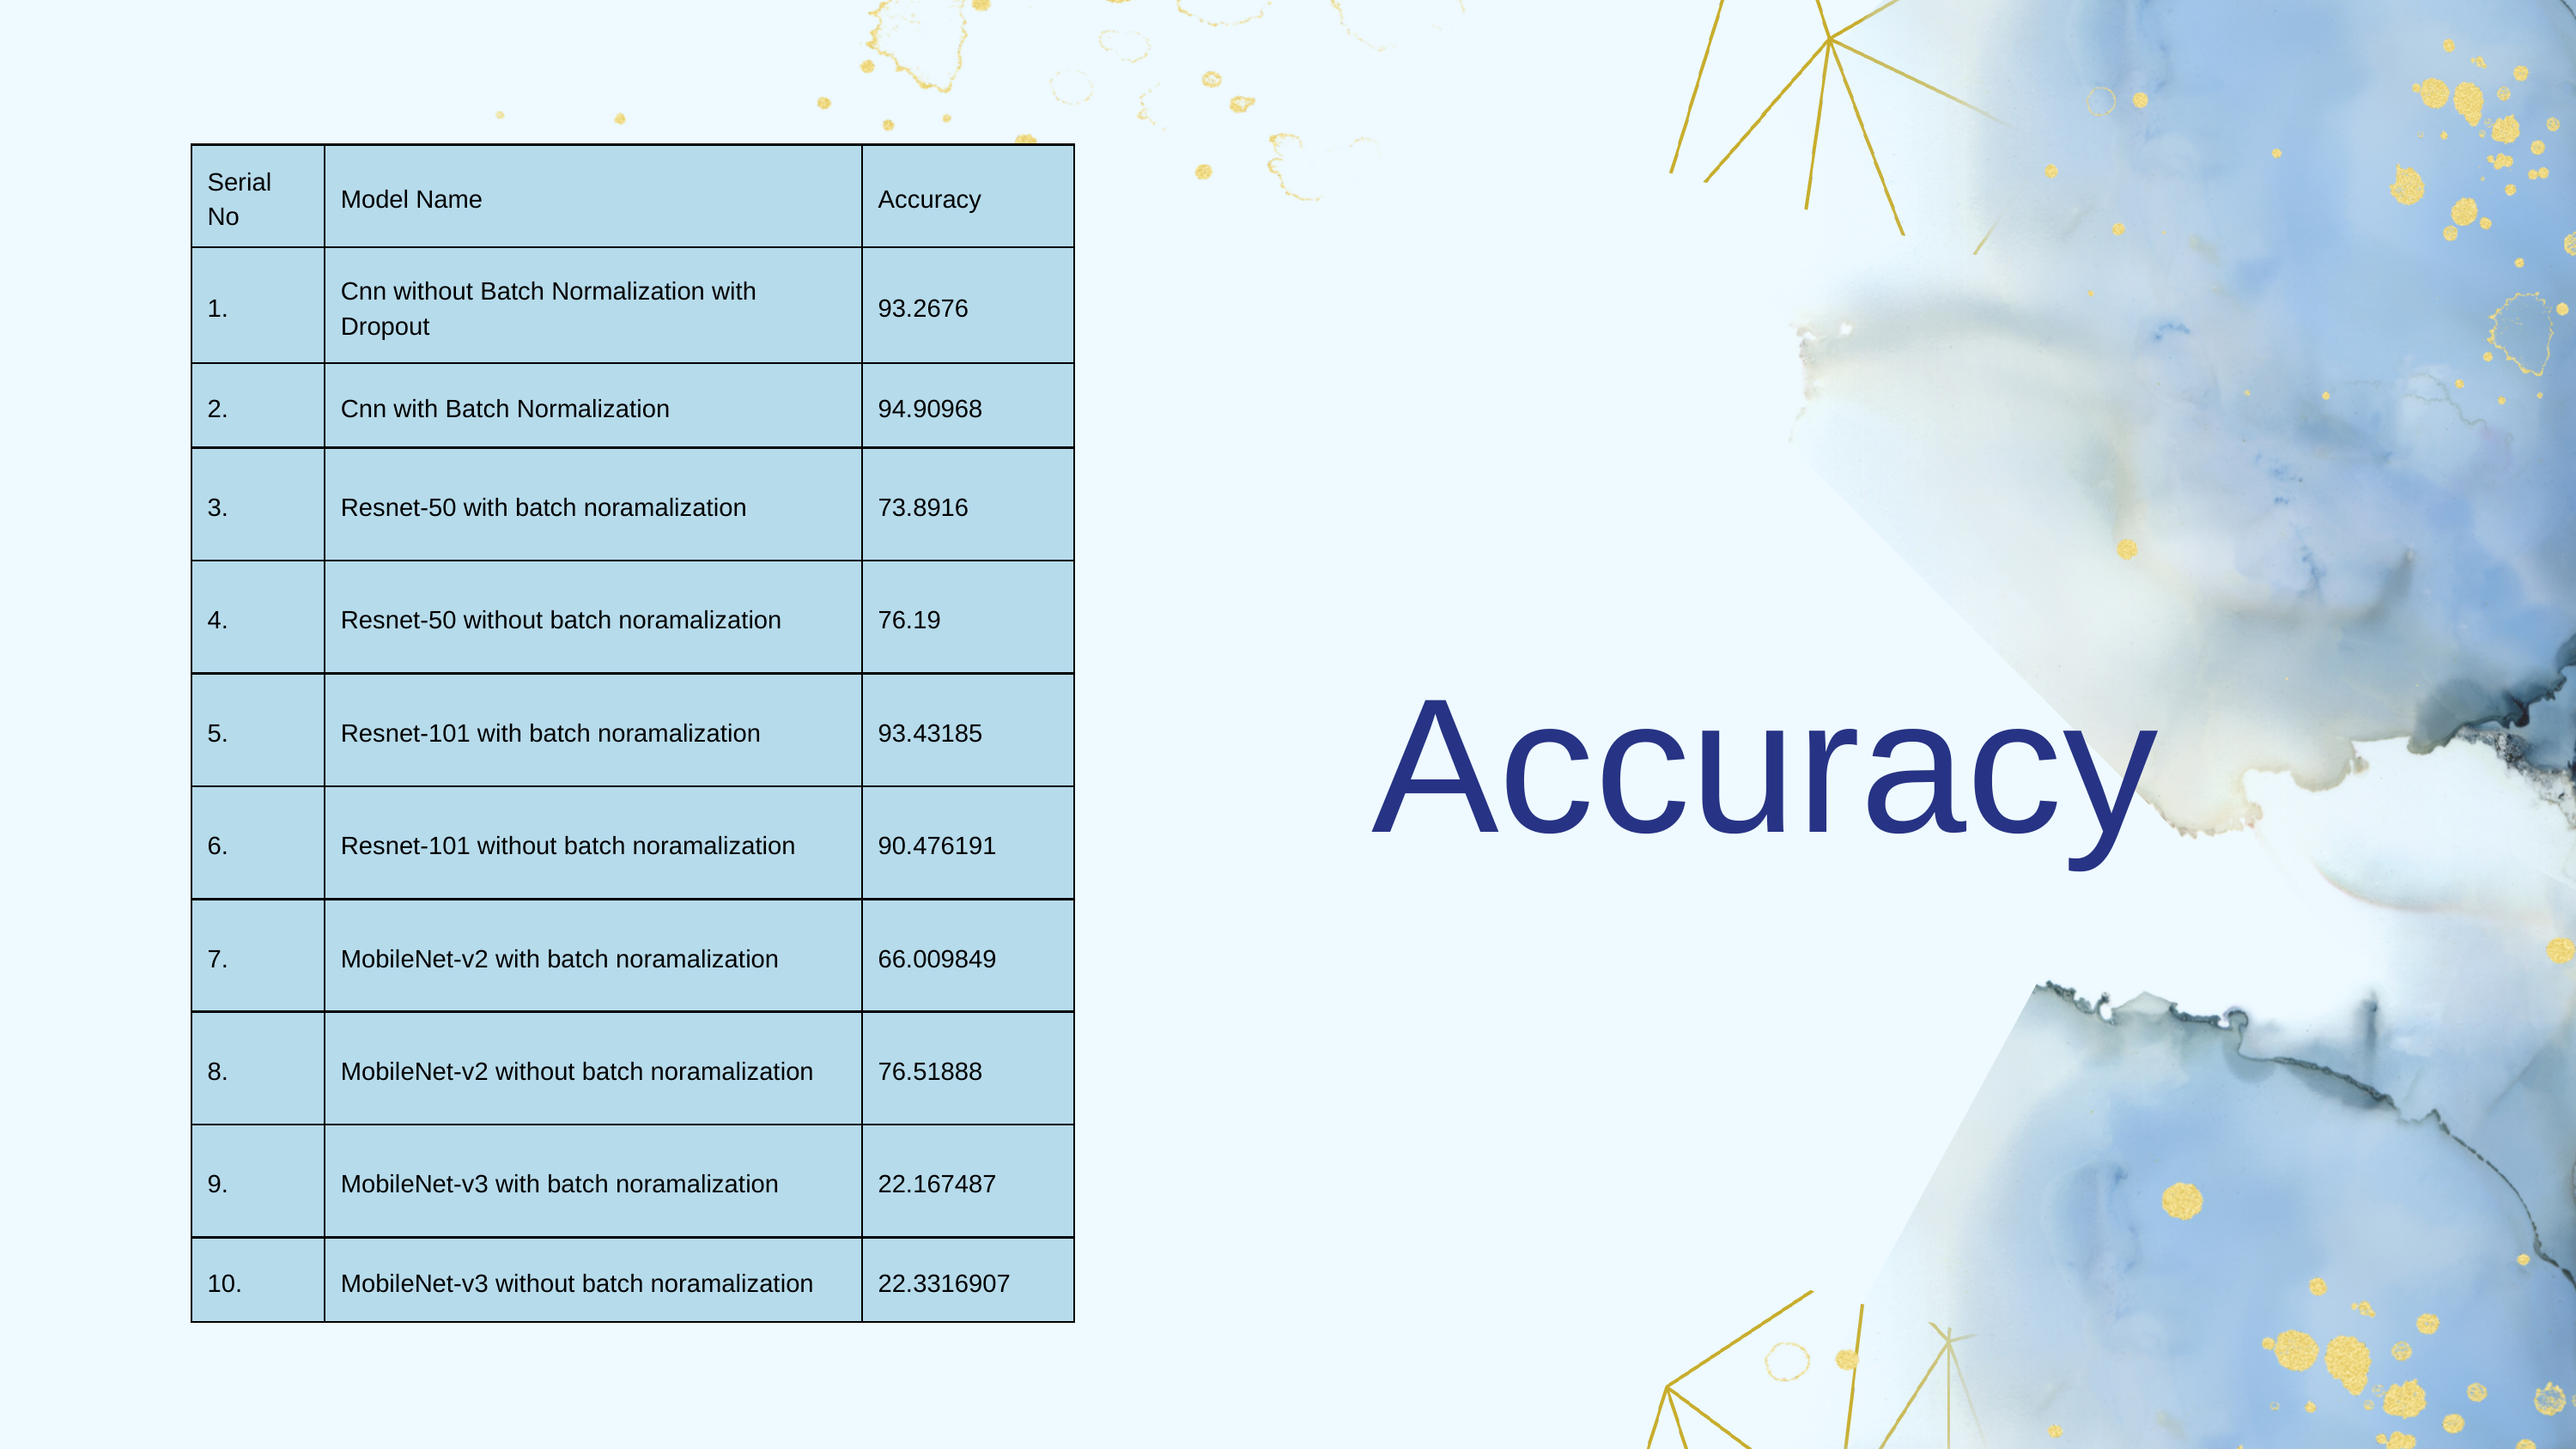

| Serial No | Model Name | Accuracy |
| --- | --- | --- |
| 1. | Cnn without Batch Normalization with Dropout | 93.2676 |
| 2. | Cnn with Batch Normalization | 94.90968 |
| 3. | Resnet-50 with batch noramalization | 73.8916 |
| 4. | Resnet-50 without batch noramalization | 76.19 |
| 5. | Resnet-101 with batch noramalization | 93.43185 |
| 6. | Resnet-101 without batch noramalization | 90.476191 |
| 7. | MobileNet-v2 with batch noramalization | 66.009849 |
| 8. | MobileNet-v2 without batch noramalization | 76.51888 |
| 9. | MobileNet-v3 with batch noramalization | 22.167487 |
| 10. | MobileNet-v3 without batch noramalization | 22.3316907 |
Accuracy